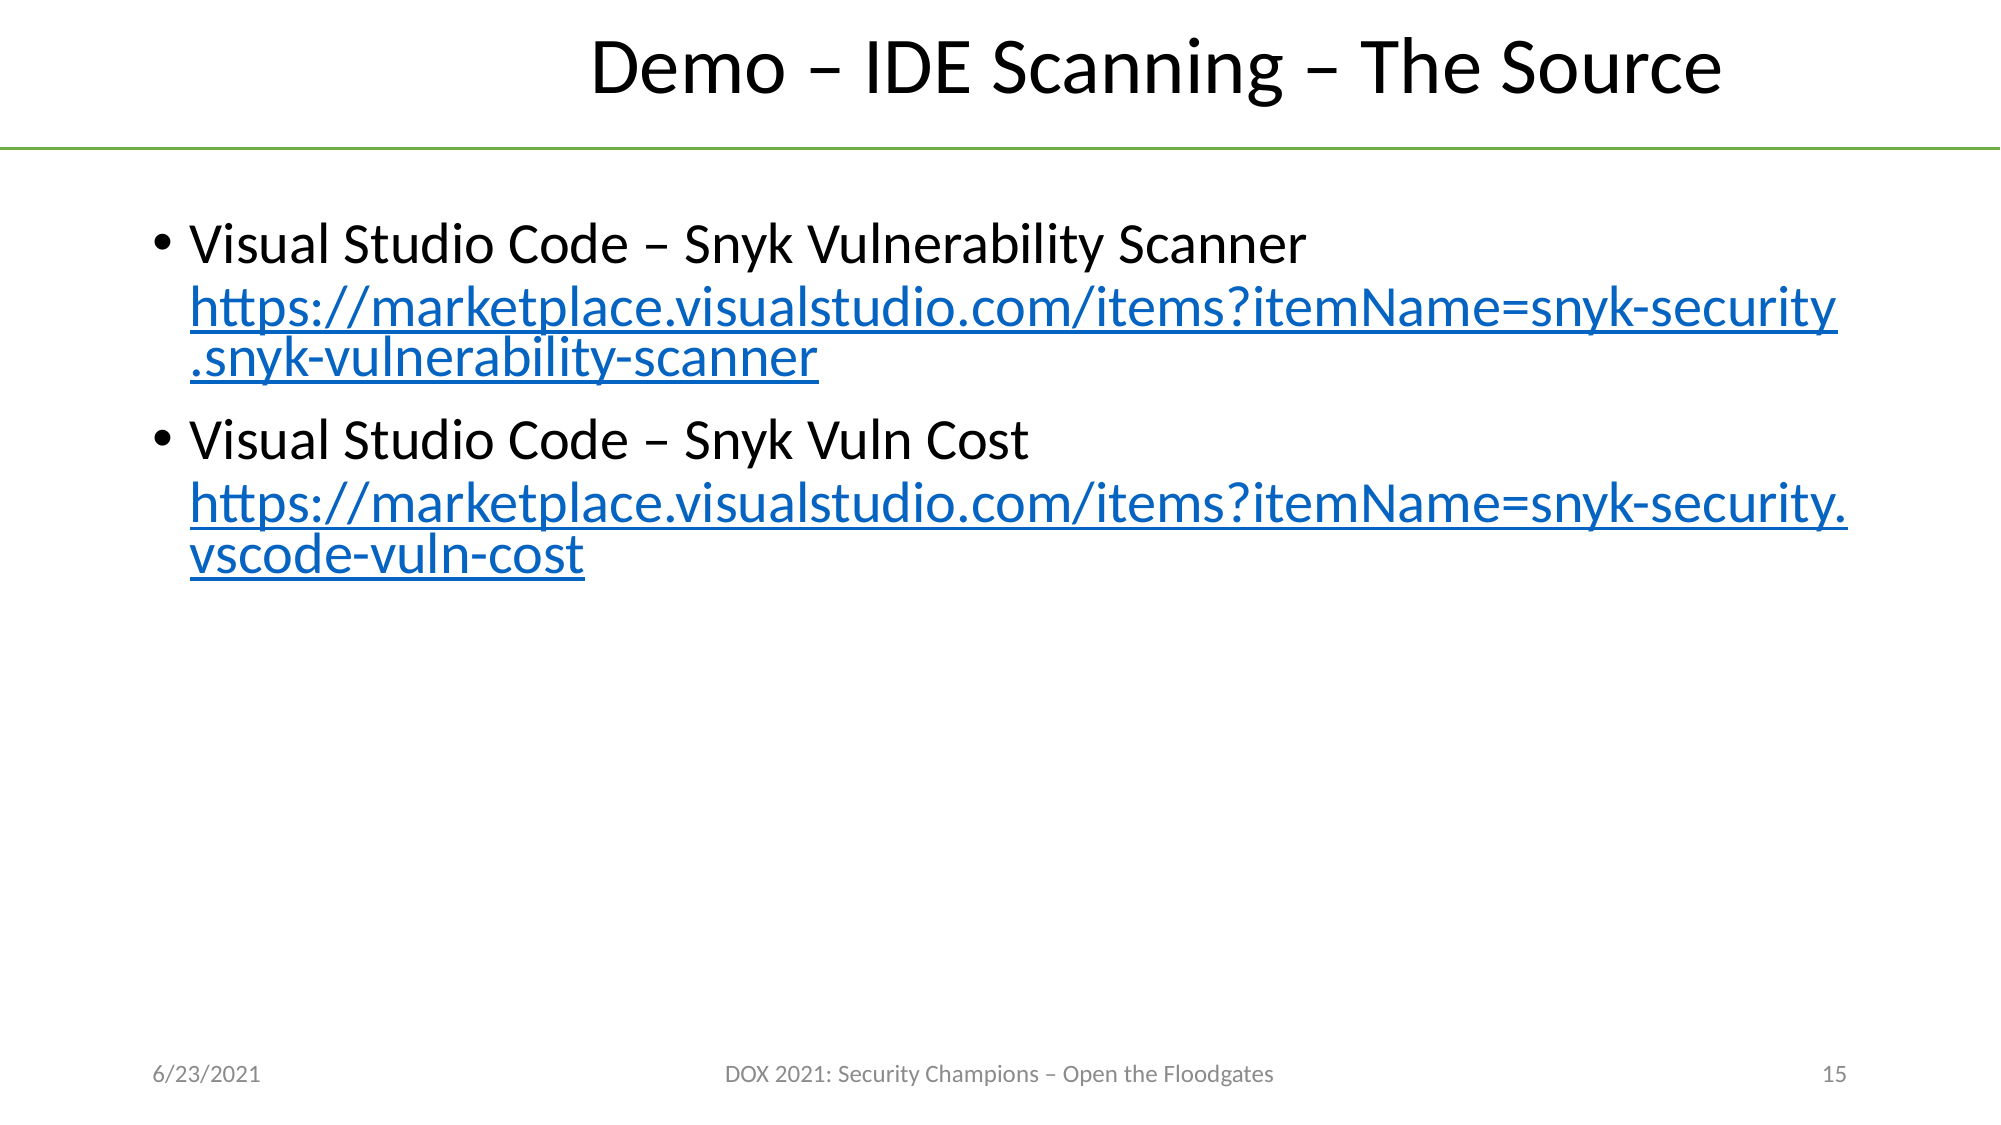

# Demo – IDE Scanning – The Source
Visual Studio Code – Snyk Vulnerability Scanner https://marketplace.visualstudio.com/items?itemName=snyk-security.snyk-vulnerability-scanner
Visual Studio Code – Snyk Vuln Cost https://marketplace.visualstudio.com/items?itemName=snyk-security.vscode-vuln-cost
6/23/2021
DOX 2021: Security Champions – Open the Floodgates
15